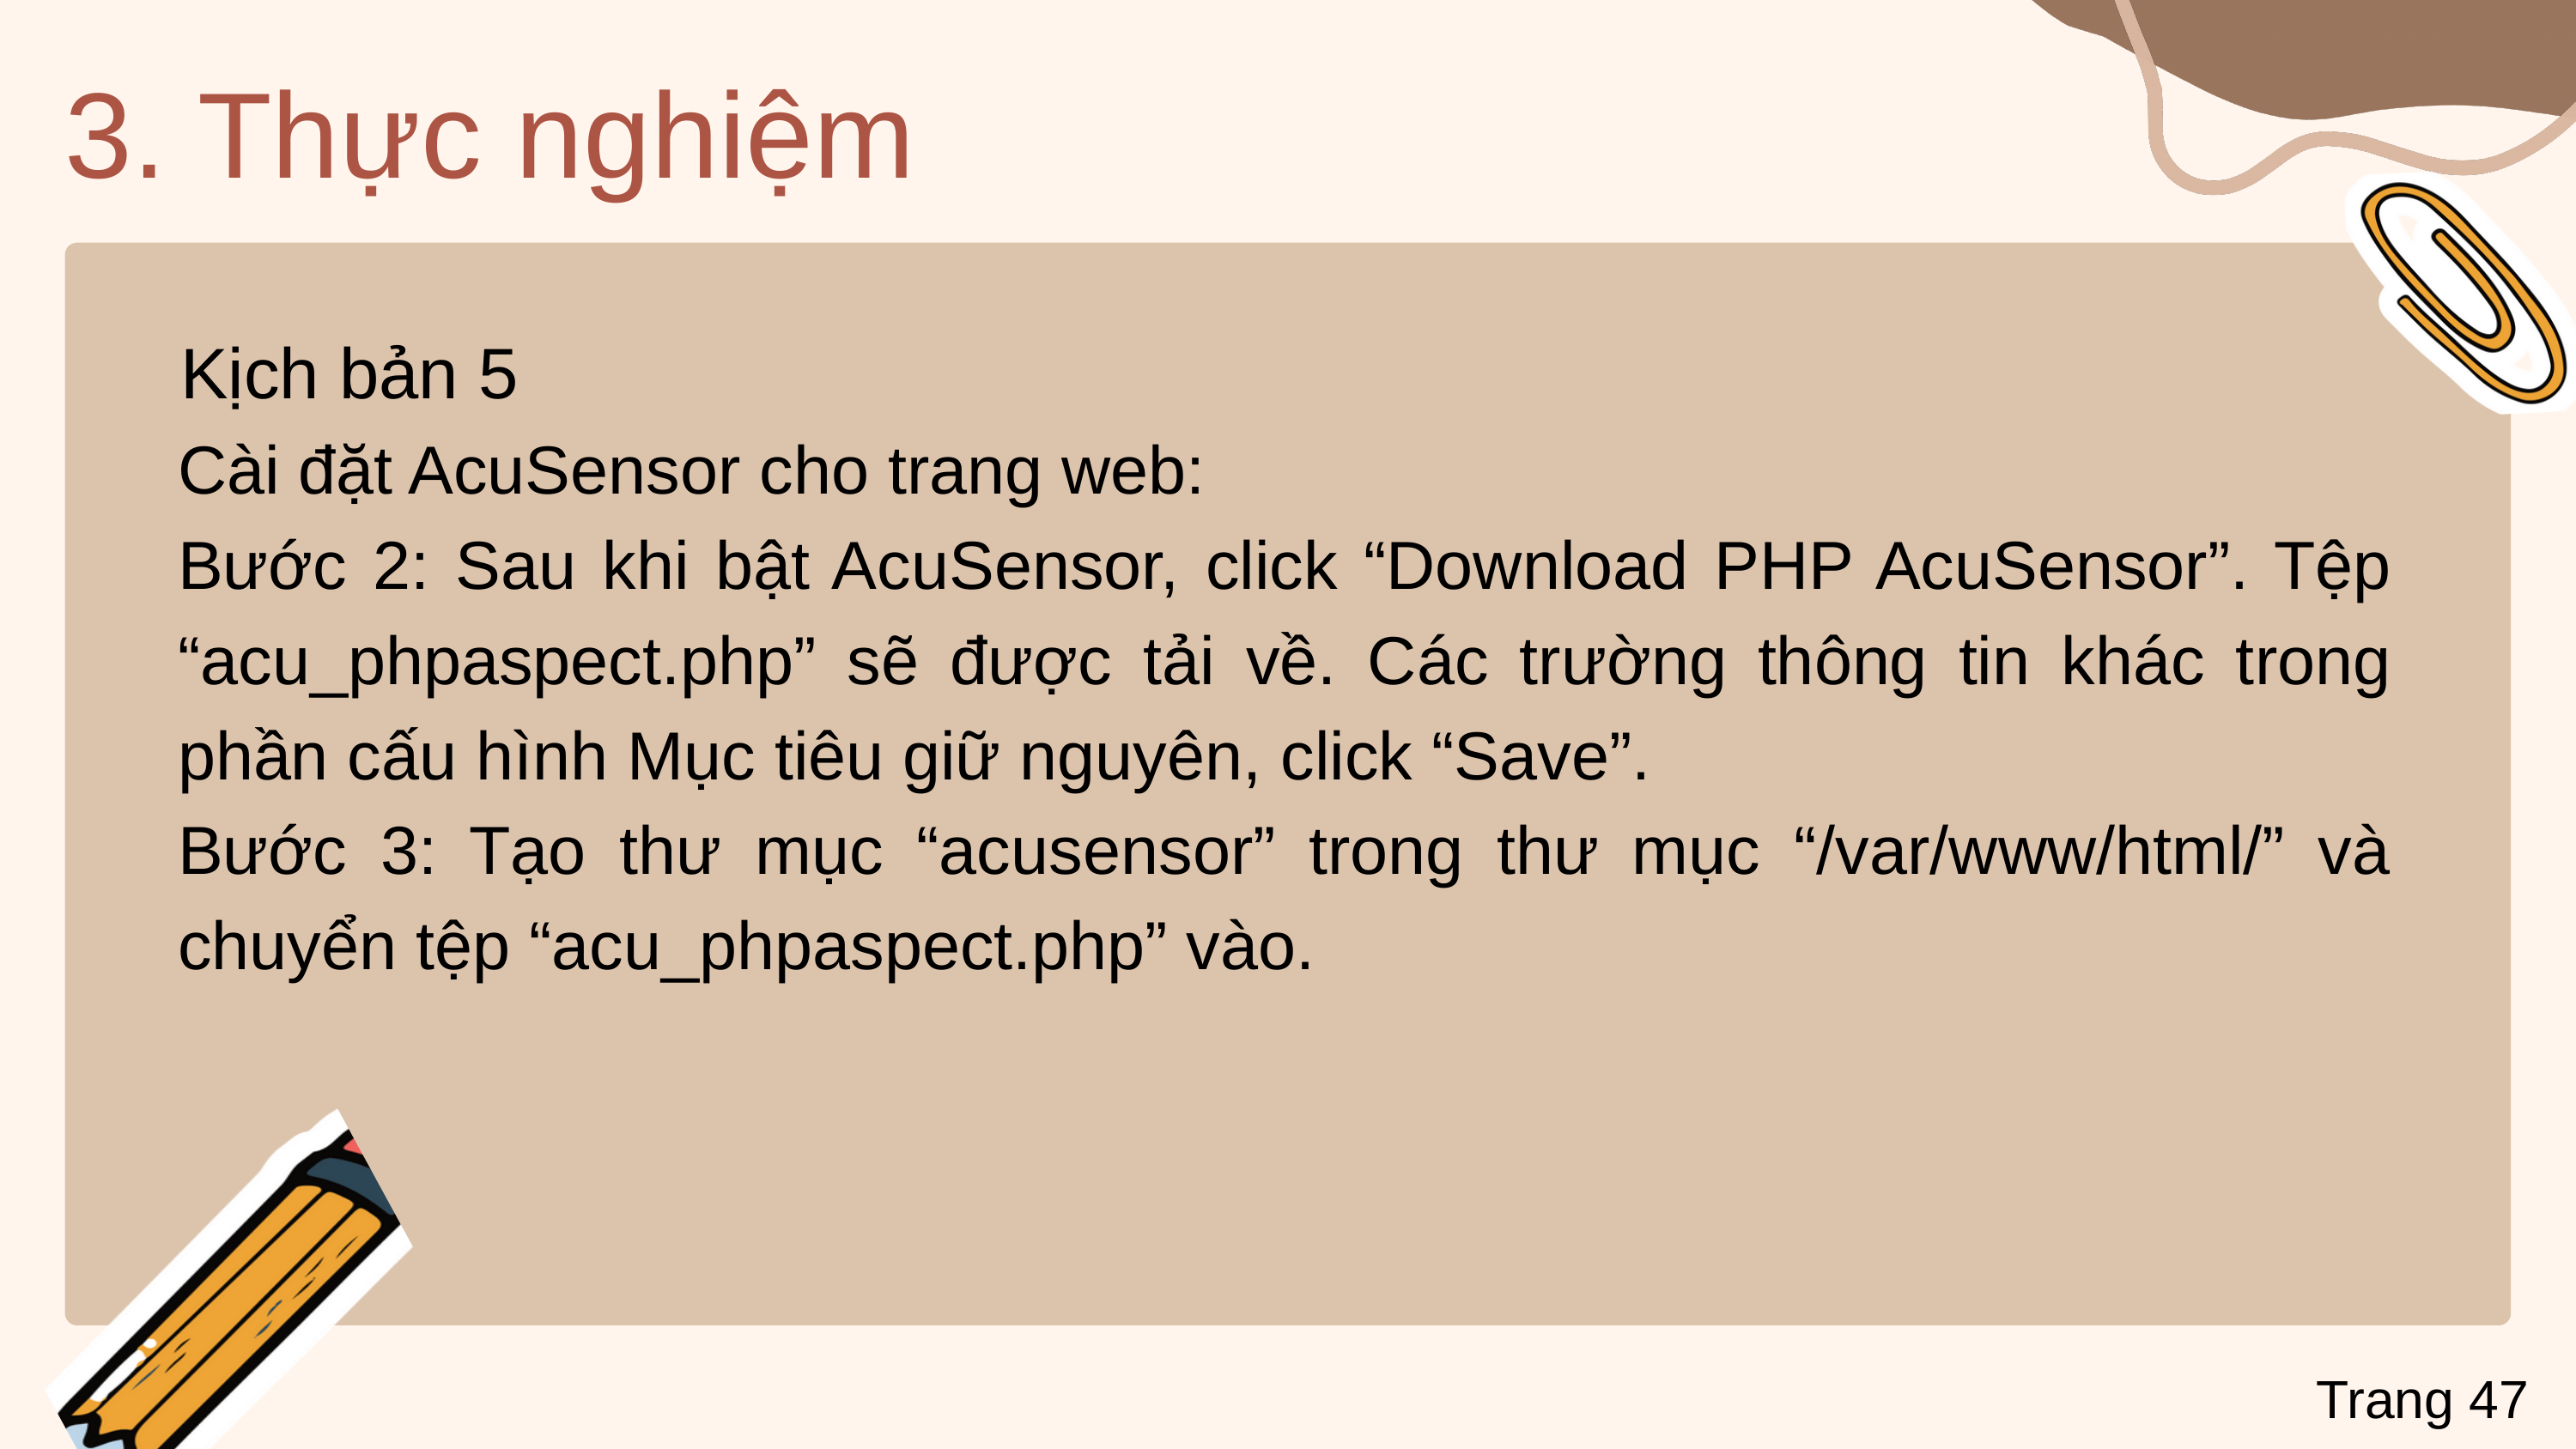

3. Thực nghiệm

Kịch bản 5
Cài đặt AcuSensor cho trang web:
Bước 2: Sau khi bật AcuSensor, click “Download PHP AcuSensor”. Tệp “acu_phpaspect.php” sẽ được tải về. Các trường thông tin khác trong phần cấu hình Mục tiêu giữ nguyên, click “Save”.
Bước 3: Tạo thư mục “acusensor” trong thư mục “/var/www/html/” và chuyển tệp “acu_phpaspect.php” vào.

Trang 47